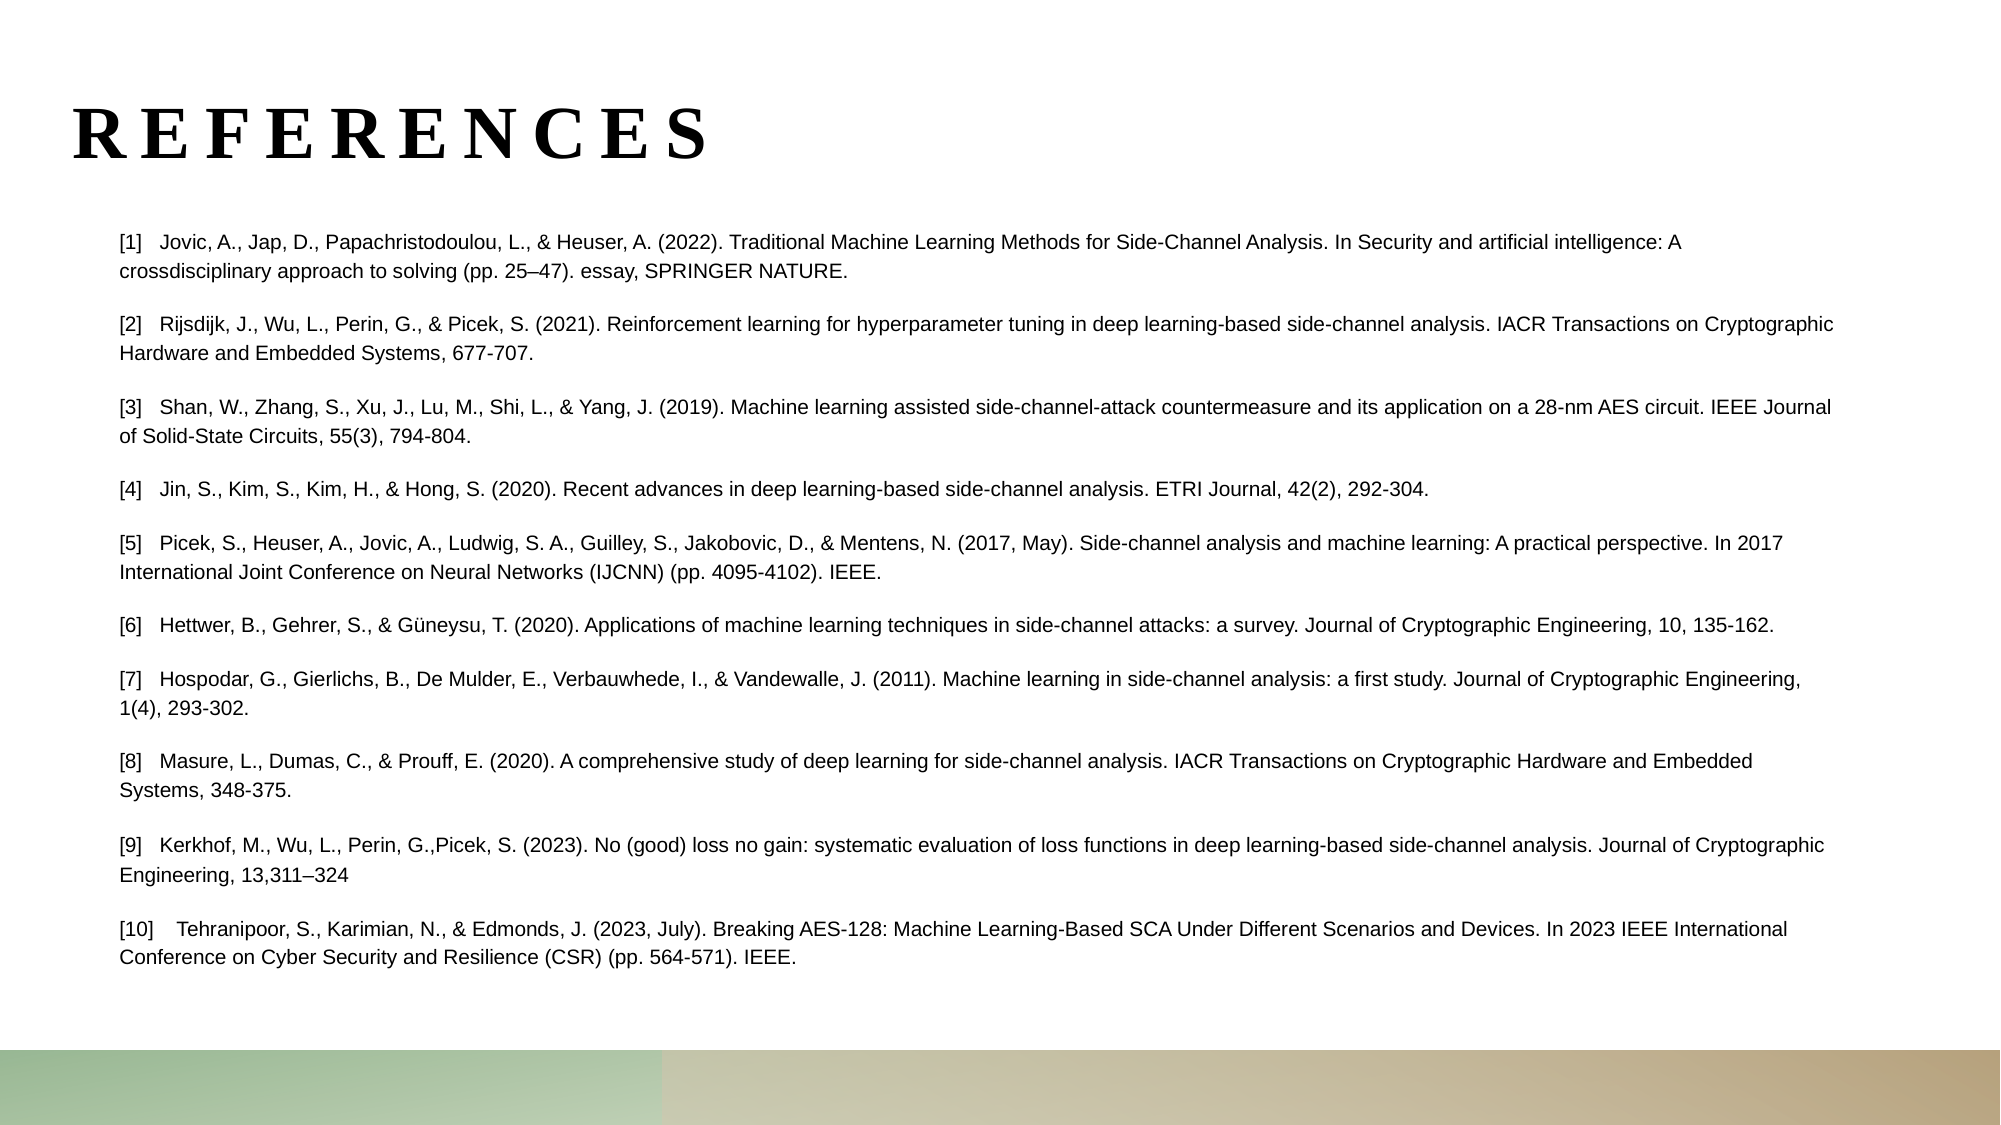

# REFERENCES
[1]   Jovic, A., Jap, D., Papachristodoulou, L., & Heuser, A. (2022). Traditional Machine Learning Methods for Side-Channel Analysis. In Security and artificial intelligence: A crossdisciplinary approach to solving (pp. 25–47). essay, SPRINGER NATURE.
[2]   Rijsdijk, J., Wu, L., Perin, G., & Picek, S. (2021). Reinforcement learning for hyperparameter tuning in deep learning-based side-channel analysis. IACR Transactions on Cryptographic Hardware and Embedded Systems, 677-707.
[3]   Shan, W., Zhang, S., Xu, J., Lu, M., Shi, L., & Yang, J. (2019). Machine learning assisted side-channel-attack countermeasure and its application on a 28-nm AES circuit. IEEE Journal of Solid-State Circuits, 55(3), 794-804.
[4]   Jin, S., Kim, S., Kim, H., & Hong, S. (2020). Recent advances in deep learning‐based side‐channel analysis. ETRI Journal, 42(2), 292-304.
[5]   Picek, S., Heuser, A., Jovic, A., Ludwig, S. A., Guilley, S., Jakobovic, D., & Mentens, N. (2017, May). Side-channel analysis and machine learning: A practical perspective. In 2017 International Joint Conference on Neural Networks (IJCNN) (pp. 4095-4102). IEEE.
[6]   Hettwer, B., Gehrer, S., & Güneysu, T. (2020). Applications of machine learning techniques in side-channel attacks: a survey. Journal of Cryptographic Engineering, 10, 135-162.
[7]   Hospodar, G., Gierlichs, B., De Mulder, E., Verbauwhede, I., & Vandewalle, J. (2011). Machine learning in side-channel analysis: a first study. Journal of Cryptographic Engineering, 1(4), 293-302.
[8]   Masure, L., Dumas, C., & Prouff, E. (2020). A comprehensive study of deep learning for side-channel analysis. IACR Transactions on Cryptographic Hardware and Embedded Systems, 348-375.
[9]   Kerkhof, M., Wu, L., Perin, G.,Picek, S. (2023). No (good) loss no gain: systematic evaluation of loss functions in deep learning-based side-channel analysis. Journal of Cryptographic Engineering, 13,311–324
[10]    Tehranipoor, S., Karimian, N., & Edmonds, J. (2023, July). Breaking AES-128: Machine Learning-Based SCA Under Different Scenarios and Devices. In 2023 IEEE International Conference on Cyber Security and Resilience (CSR) (pp. 564-571). IEEE.